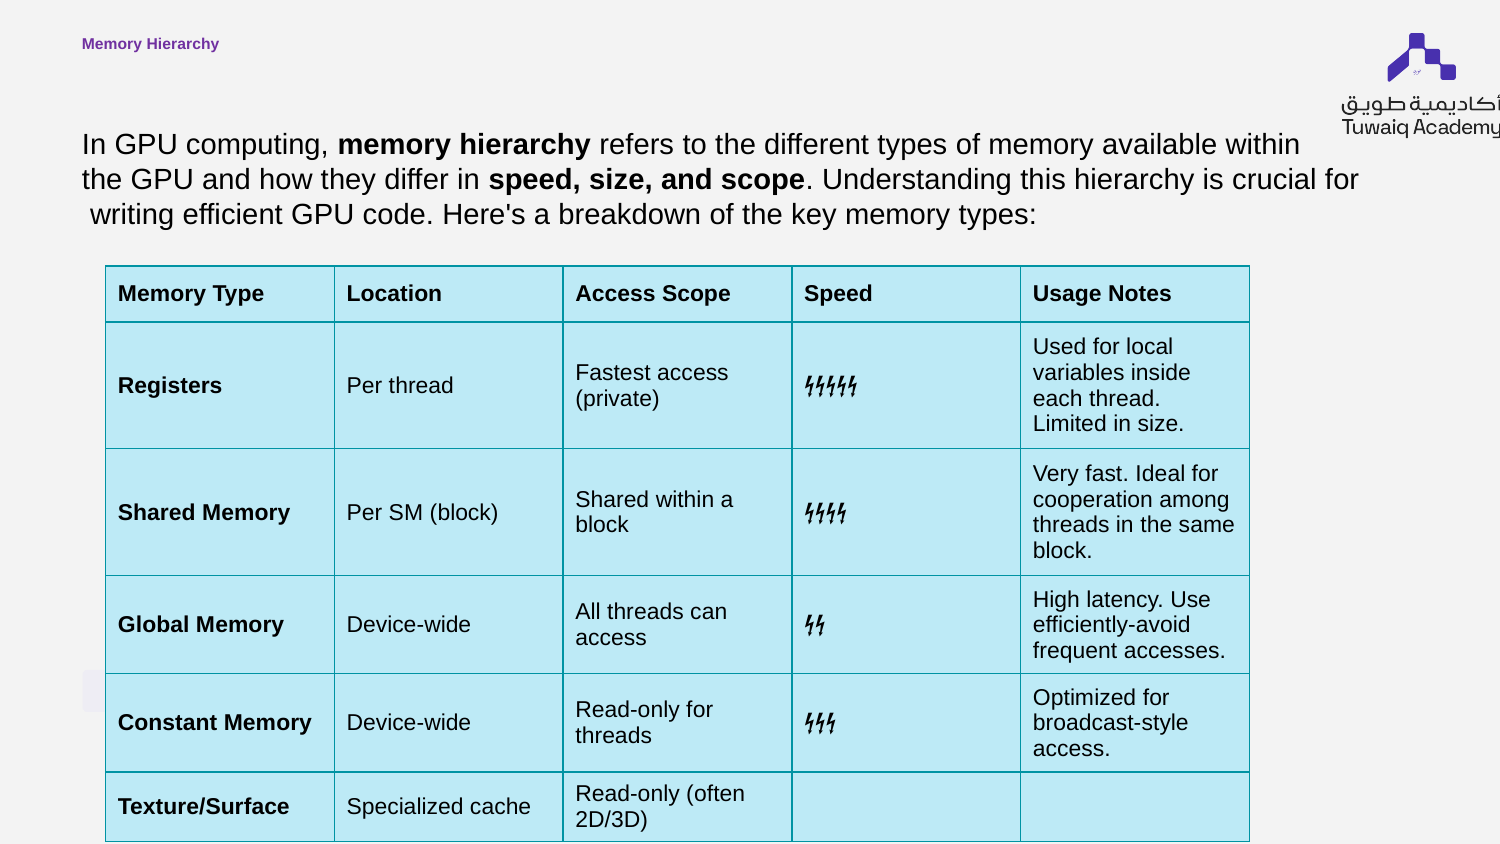

# Memory Hierarchy
In GPU computing, memory hierarchy refers to the different types of memory available within
the GPU and how they differ in speed, size, and scope. Understanding this hierarchy is crucial for
 writing efficient GPU code. Here's a breakdown of the key memory types:

| Memory Type | Location | Access Scope | Speed | Usage Notes |
| --- | --- | --- | --- | --- |
| Registers | Per thread | Fastest access (private) | ⚡⚡⚡⚡⚡ | Used for local variables inside each thread. Limited in size. |
| Shared Memory | Per SM (block) | Shared within a block | ⚡⚡⚡⚡ | Very fast. Ideal for cooperation among threads in the same block. |
| Global Memory | Device-wide | All threads can access | ⚡⚡ | High latency. Use efficiently-avoid frequent accesses. |
| Constant Memory | Device-wide | Read-only for threads | ⚡⚡⚡ | Optimized for broadcast-style access. |
| Texture/Surface | Specialized cache | Read-only (often 2D/3D) |  |  |